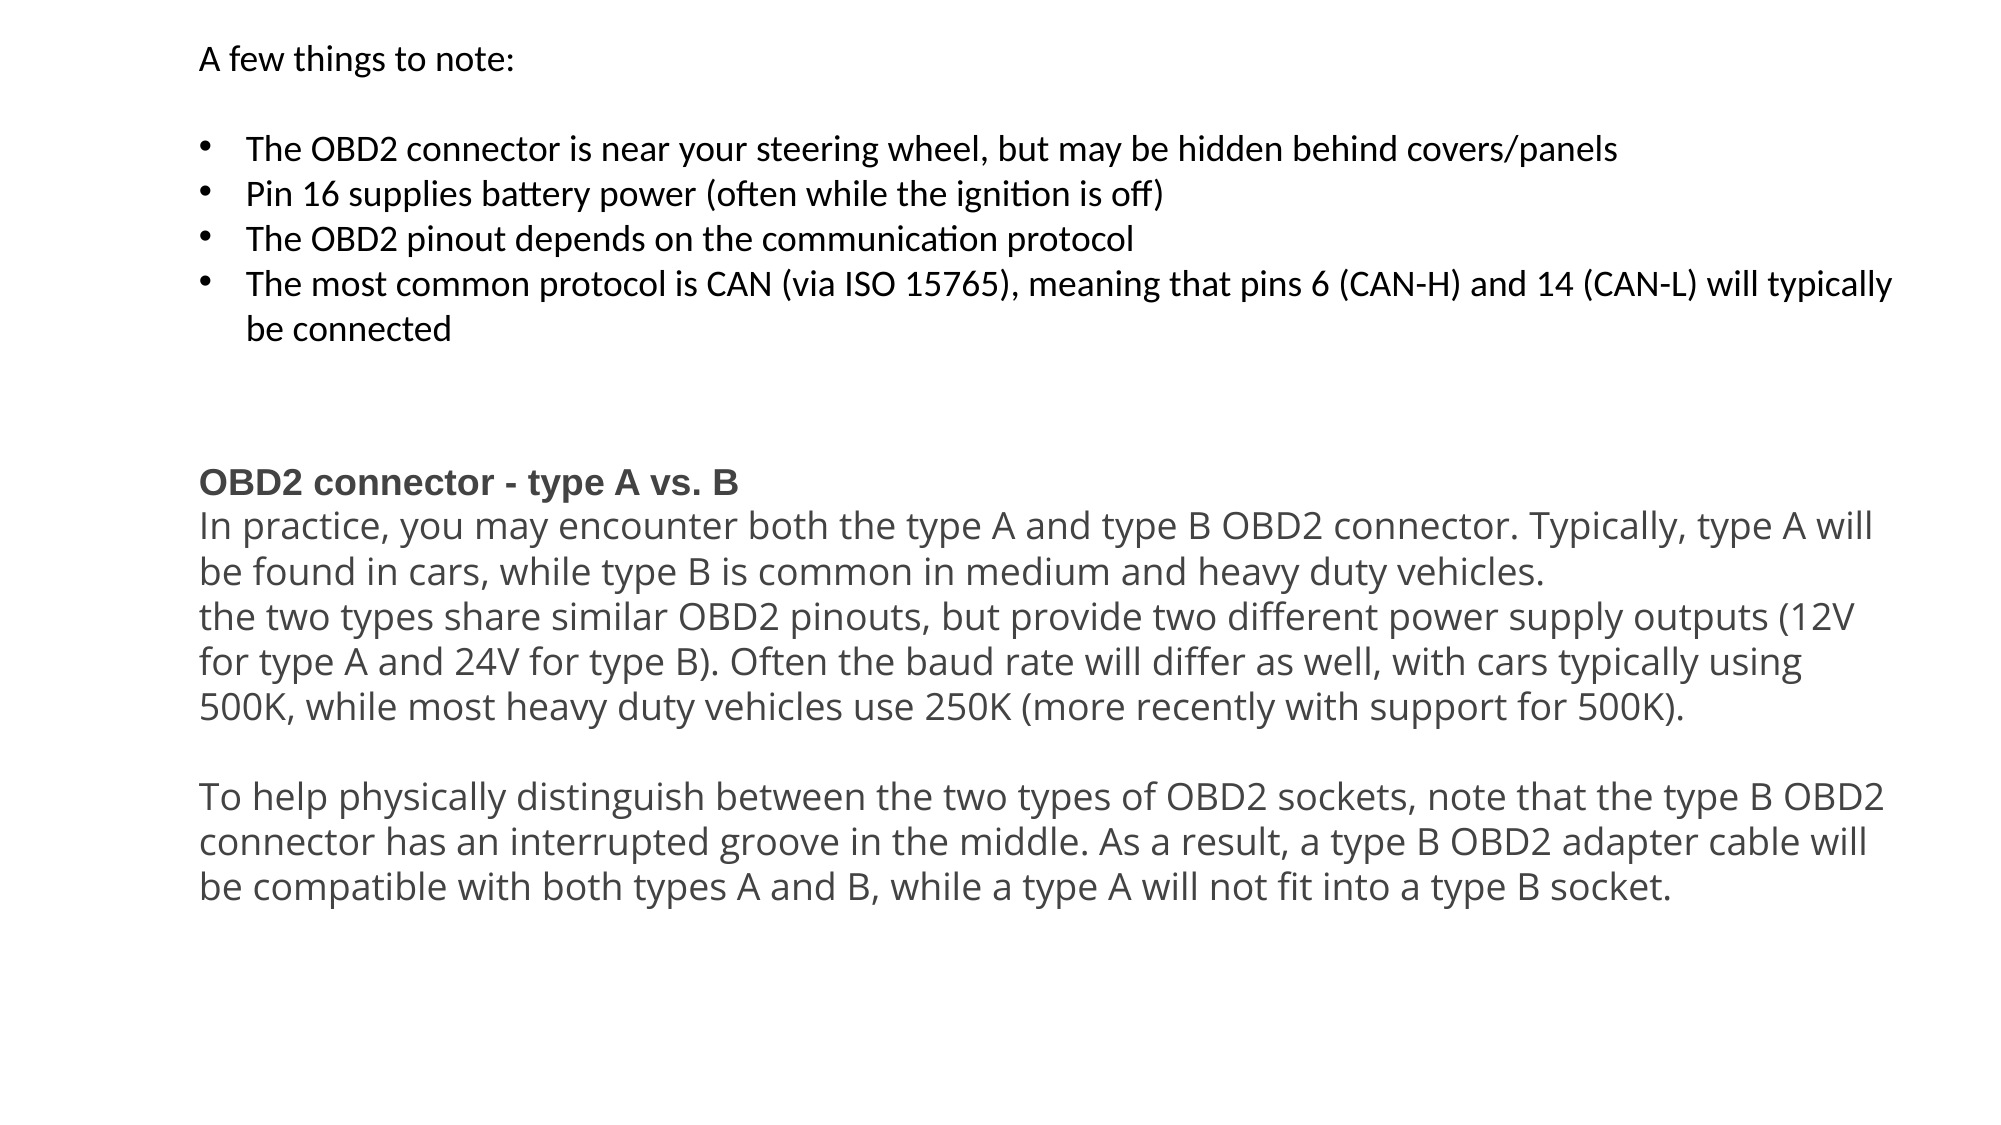

A few things to note:

The OBD2 connector is near your steering wheel, but may be hidden behind covers/panels
Pin 16 supplies battery power (often while the ignition is off)
The OBD2 pinout depends on the communication protocol
The most common protocol is CAN (via ISO 15765), meaning that pins 6 (CAN-H) and 14 (CAN-L) will typically be connected
OBD2 connector - type A vs. B
In practice, you may encounter both the type A and type B OBD2 connector. Typically, type A will be found in cars, while type B is common in medium and heavy duty vehicles.
the two types share similar OBD2 pinouts, but provide two different power supply outputs (12V for type A and 24V for type B). Often the baud rate will differ as well, with cars typically using 500K, while most heavy duty vehicles use 250K (more recently with support for 500K).

To help physically distinguish between the two types of OBD2 sockets, note that the type B OBD2 connector has an interrupted groove in the middle. As a result, a type B OBD2 adapter cable will be compatible with both types A and B, while a type A will not fit into a type B socket.